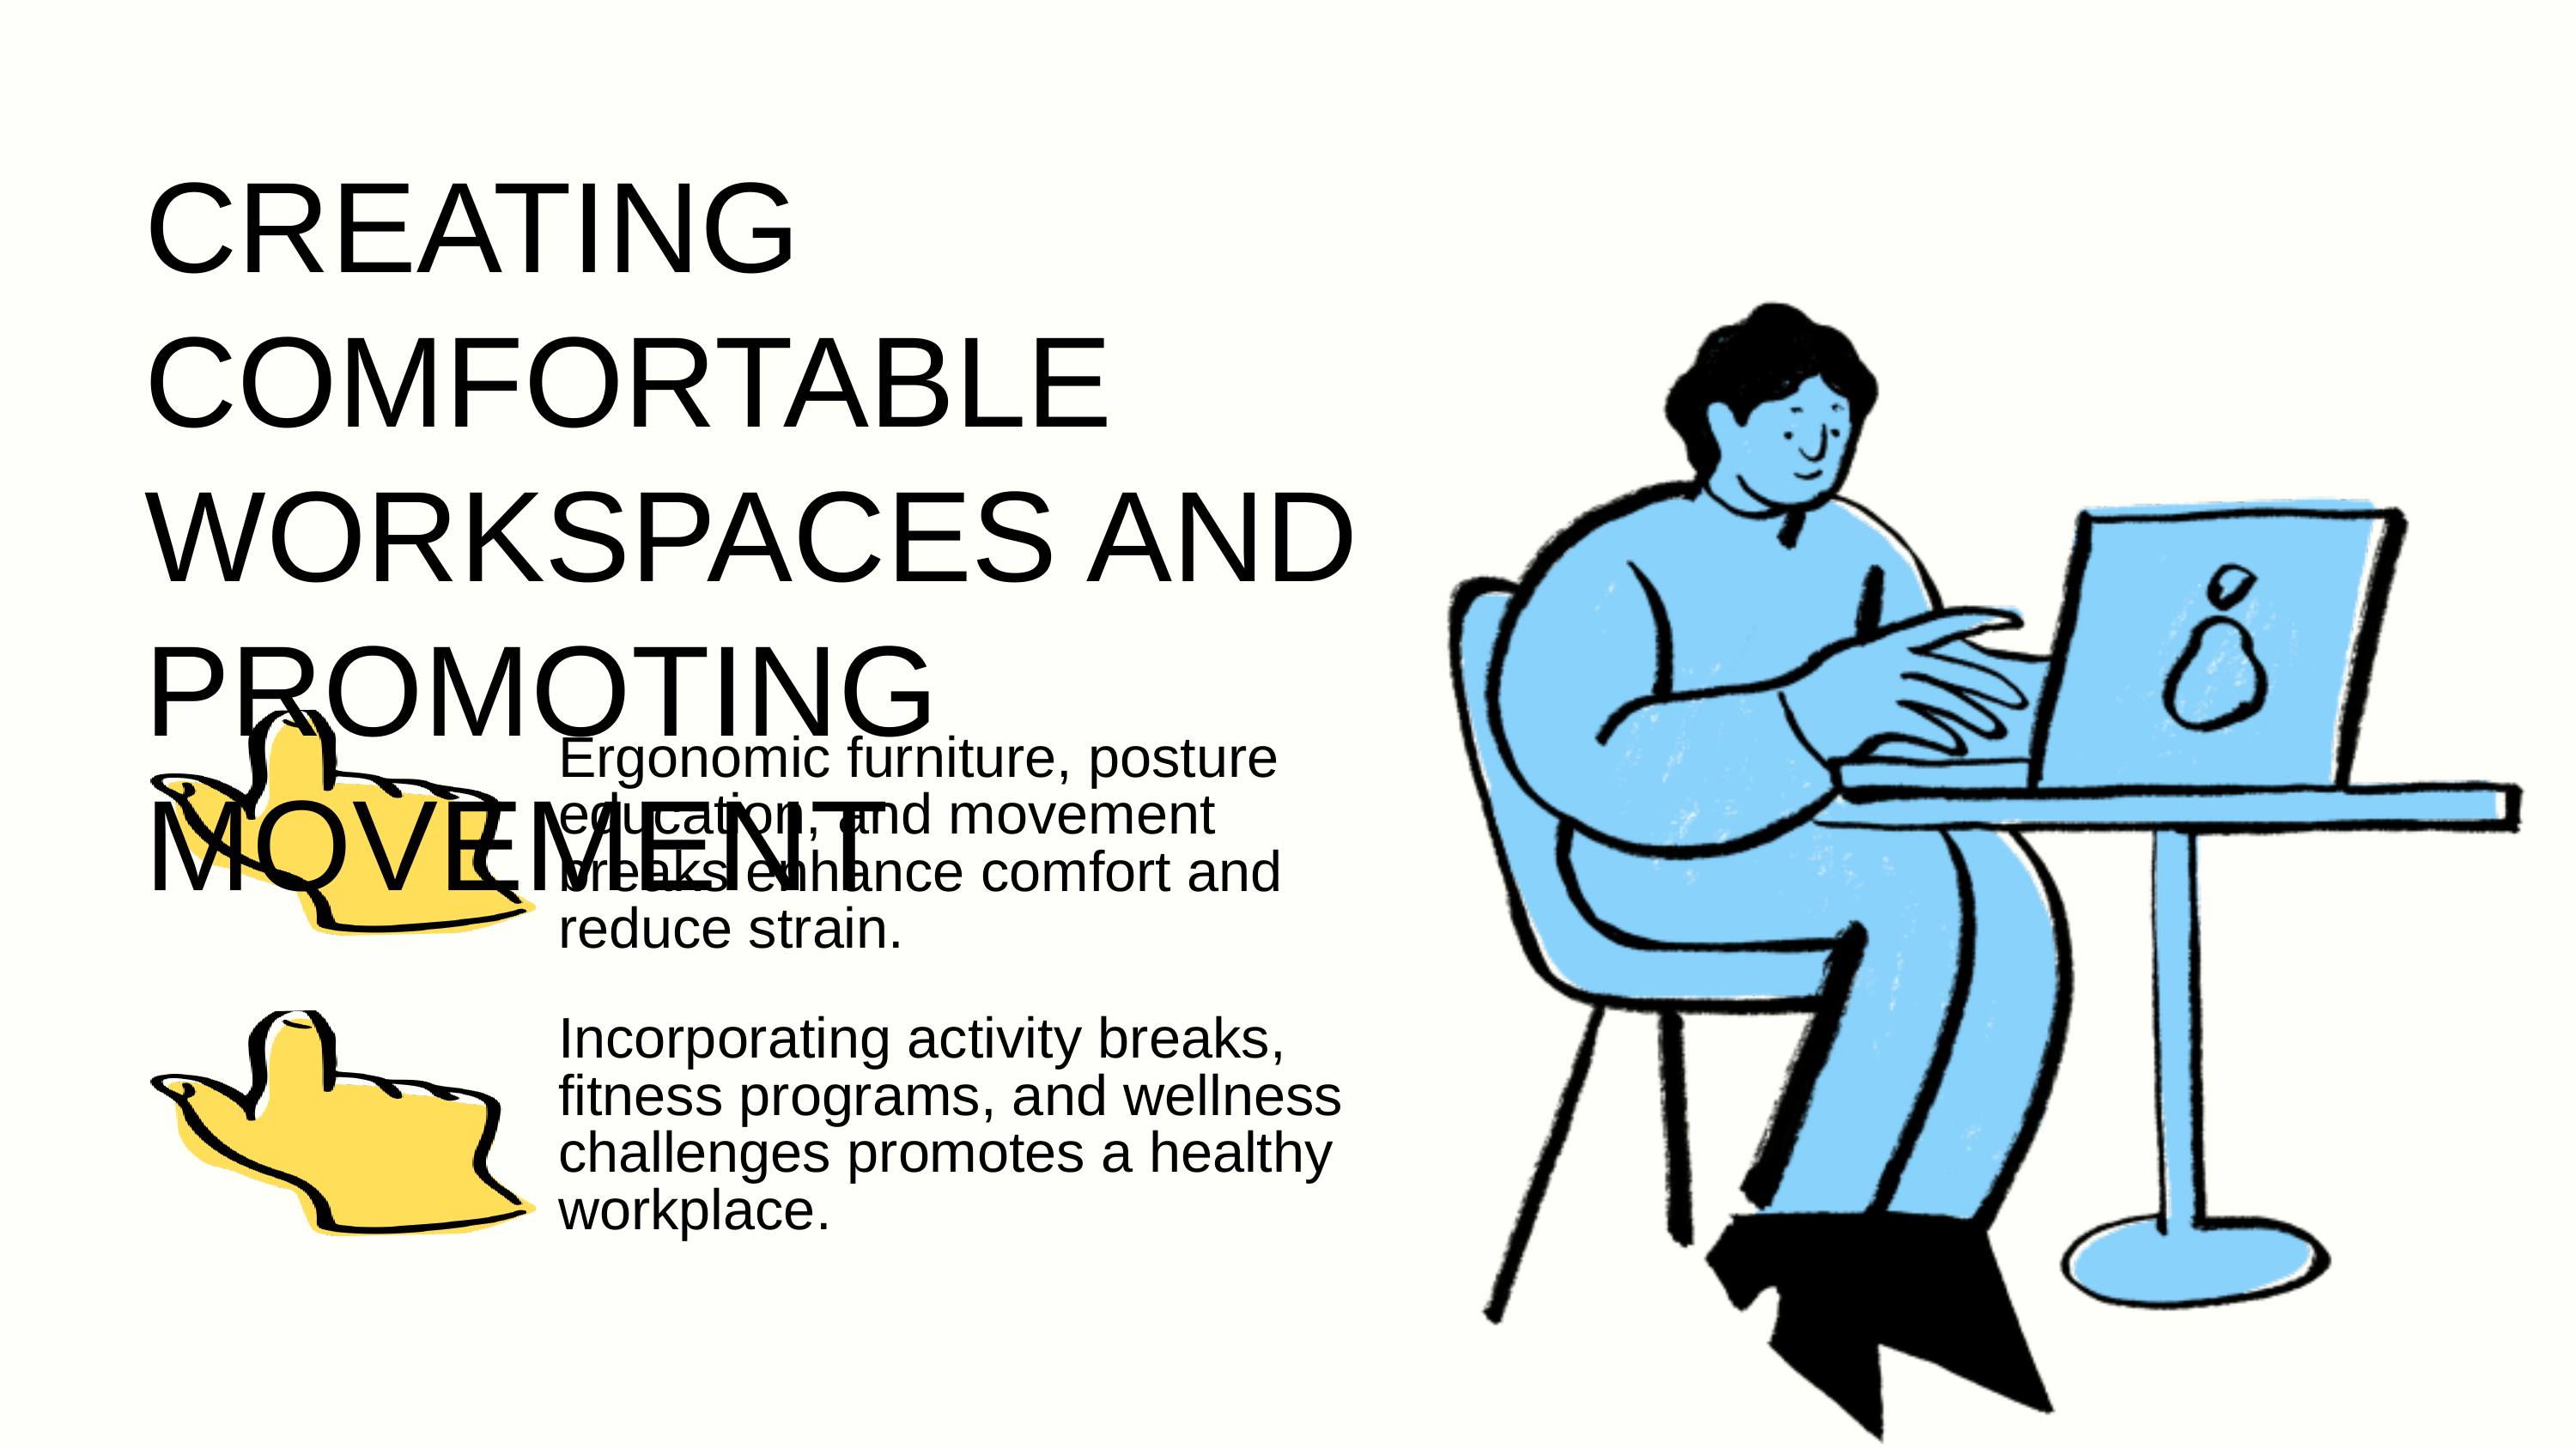

CREATING COMFORTABLE WORKSPACES AND PROMOTING MOVEMENT

Ergonomic furniture, posture education, and movement breaks enhance comfort and reduce strain.

Incorporating activity breaks, fitness programs, and wellness challenges promotes a healthy workplace.